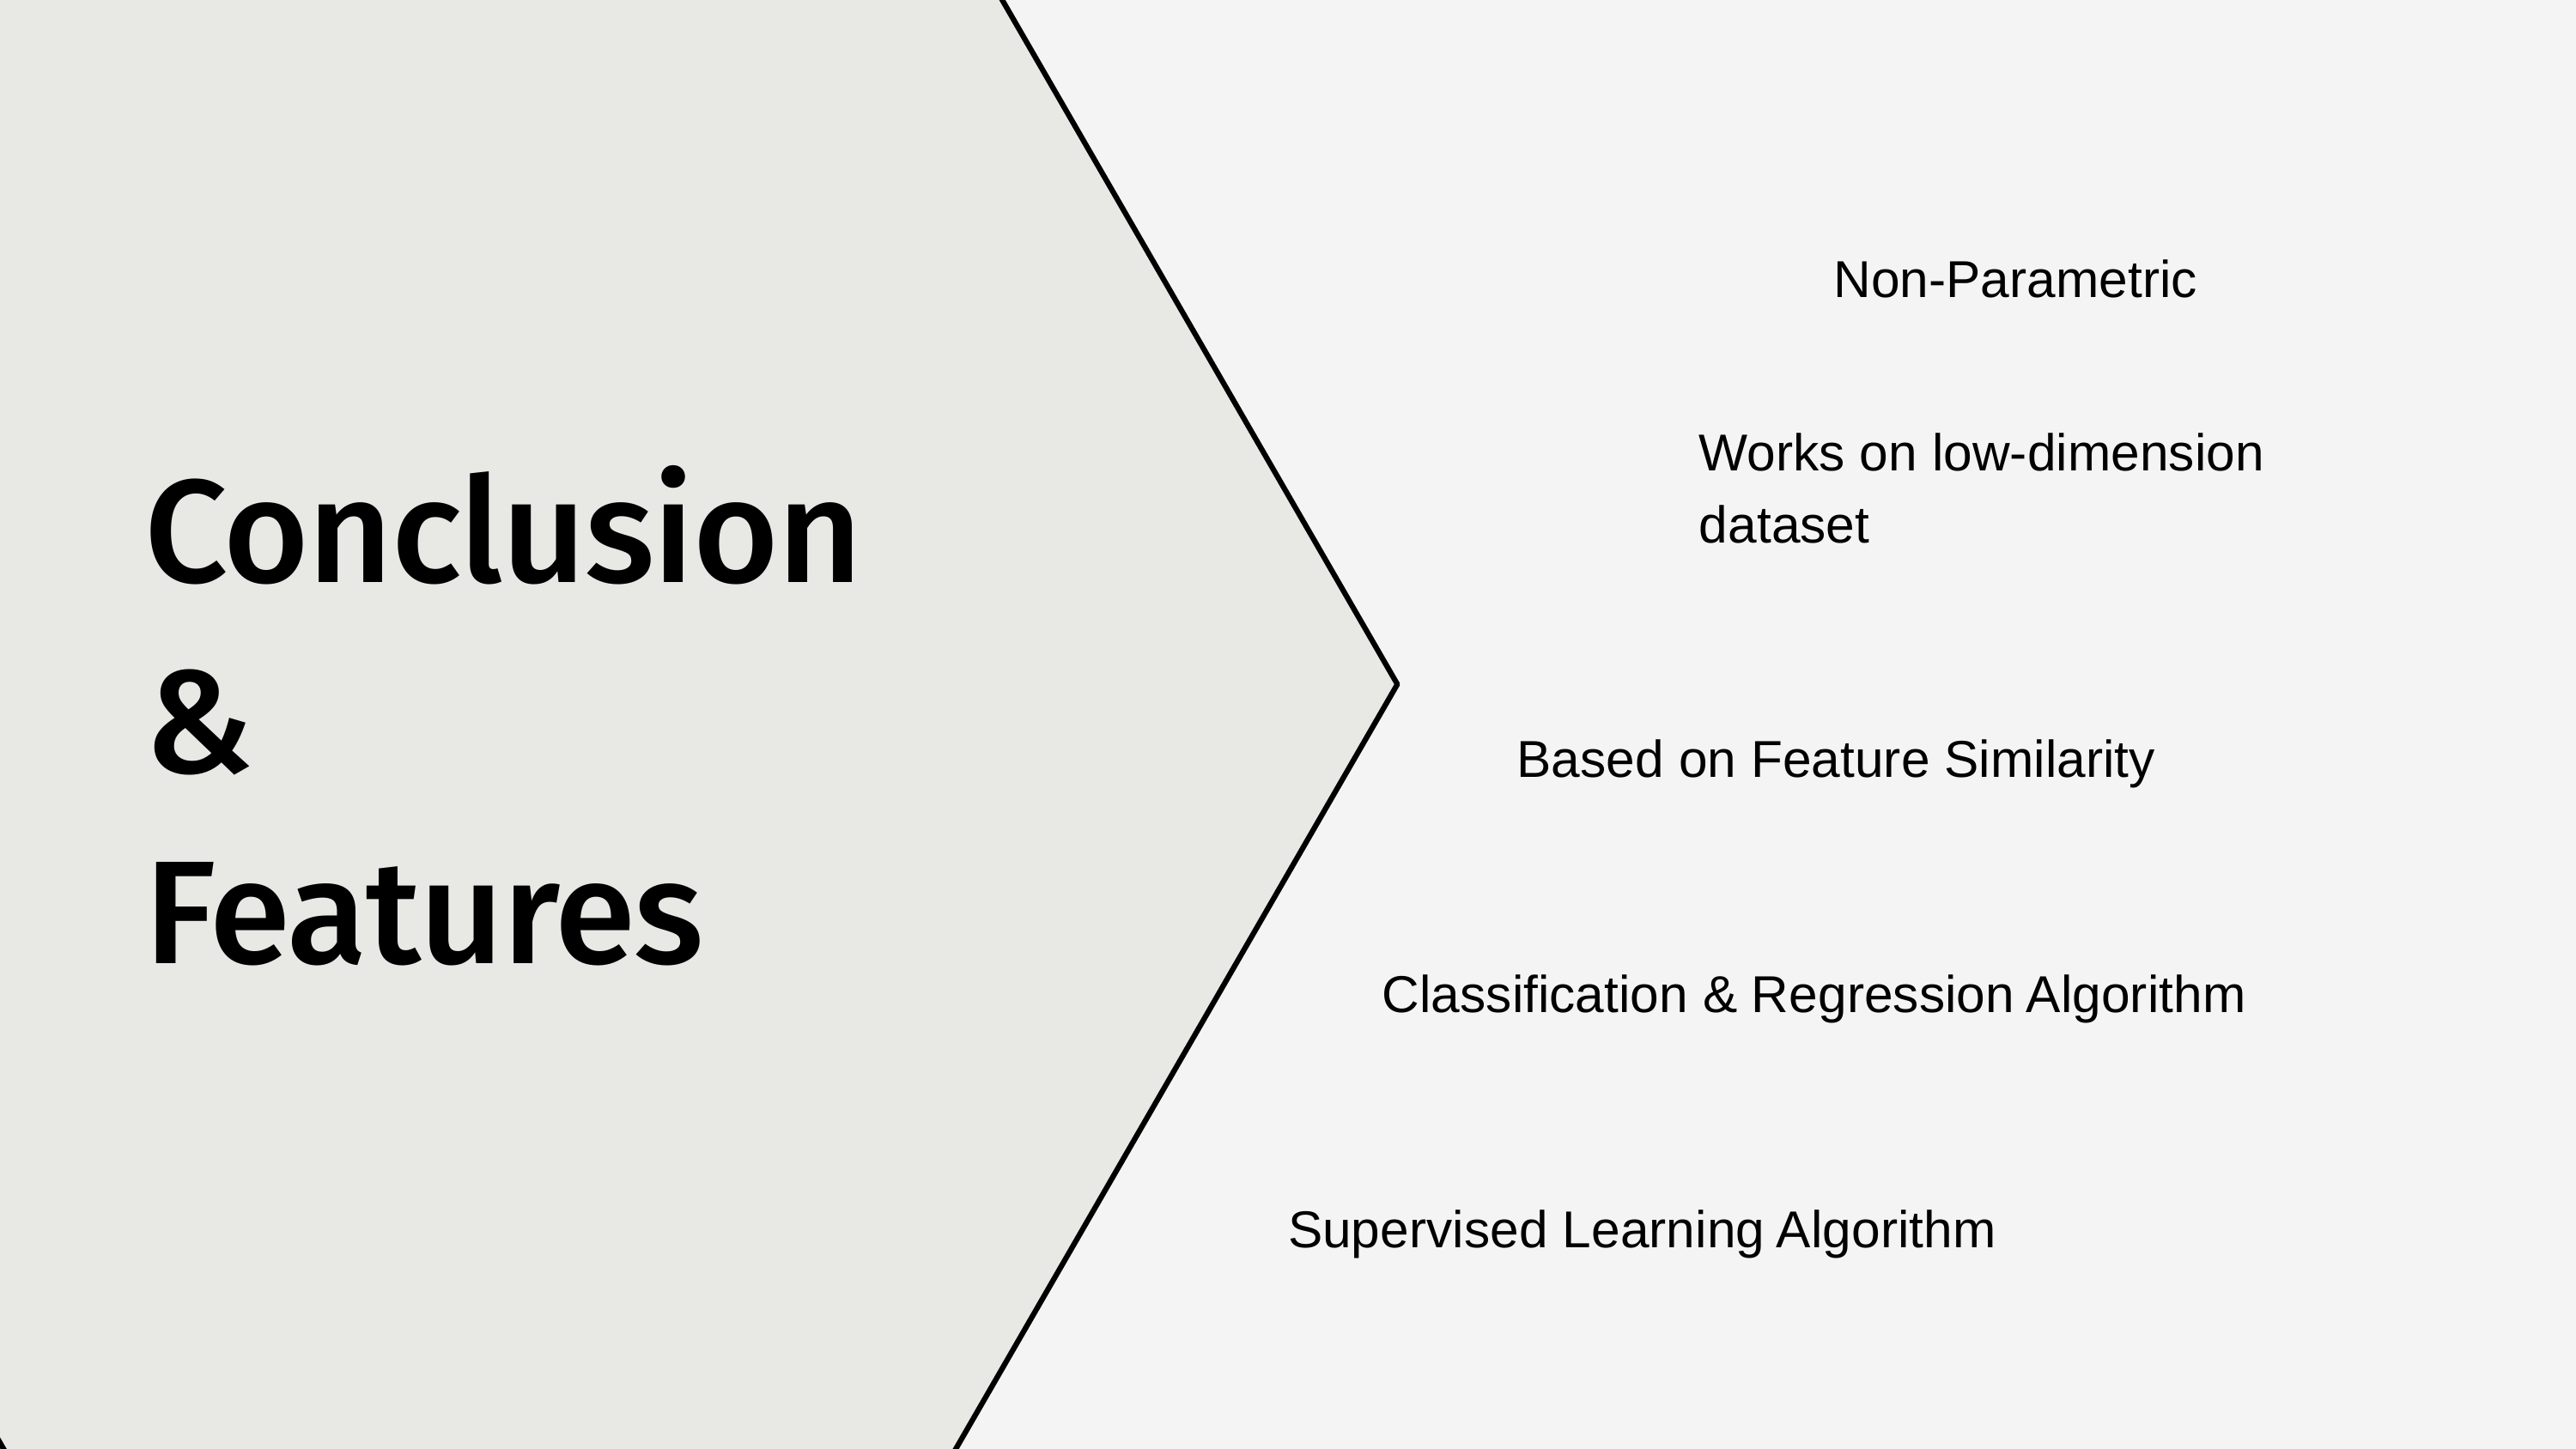

Non-Parametric

Works on low-dimension dataset
Conclusion
&
Features
Based on Feature Similarity
Classification & Regression Algorithm
Supervised Learning Algorithm